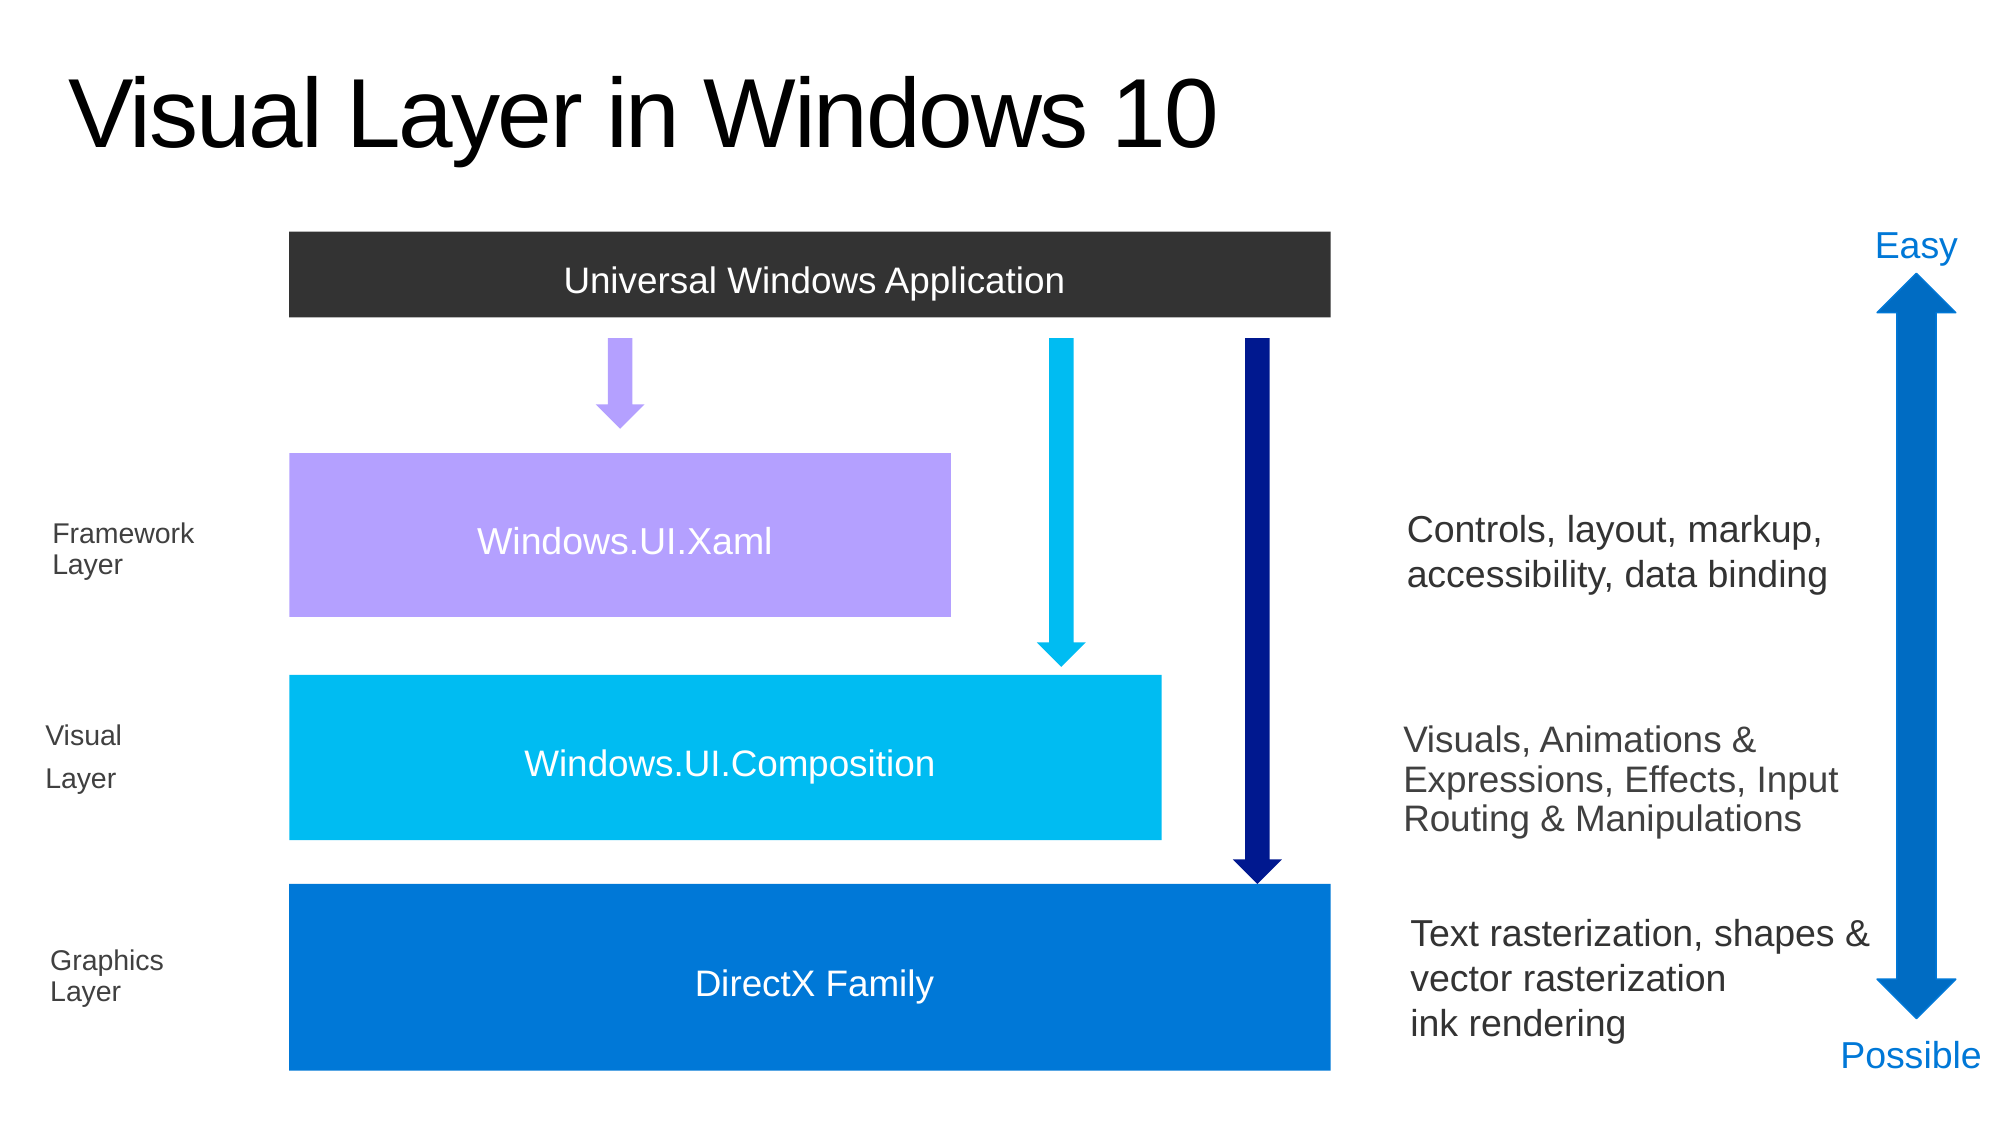

# Visual Layer in Windows 10
Easy
Universal Windows Application

Windows.UI.Xaml

Framework Layer
Controls, layout, markup, accessibility, data binding

Windows.UI.Composition
Visual
Layer
Visuals, Animations & Expressions, Effects, Input Routing & Manipulations
DirectX Family
Text rasterization, shapes & vector rasterization
ink rendering

Graphics Layer
Possible